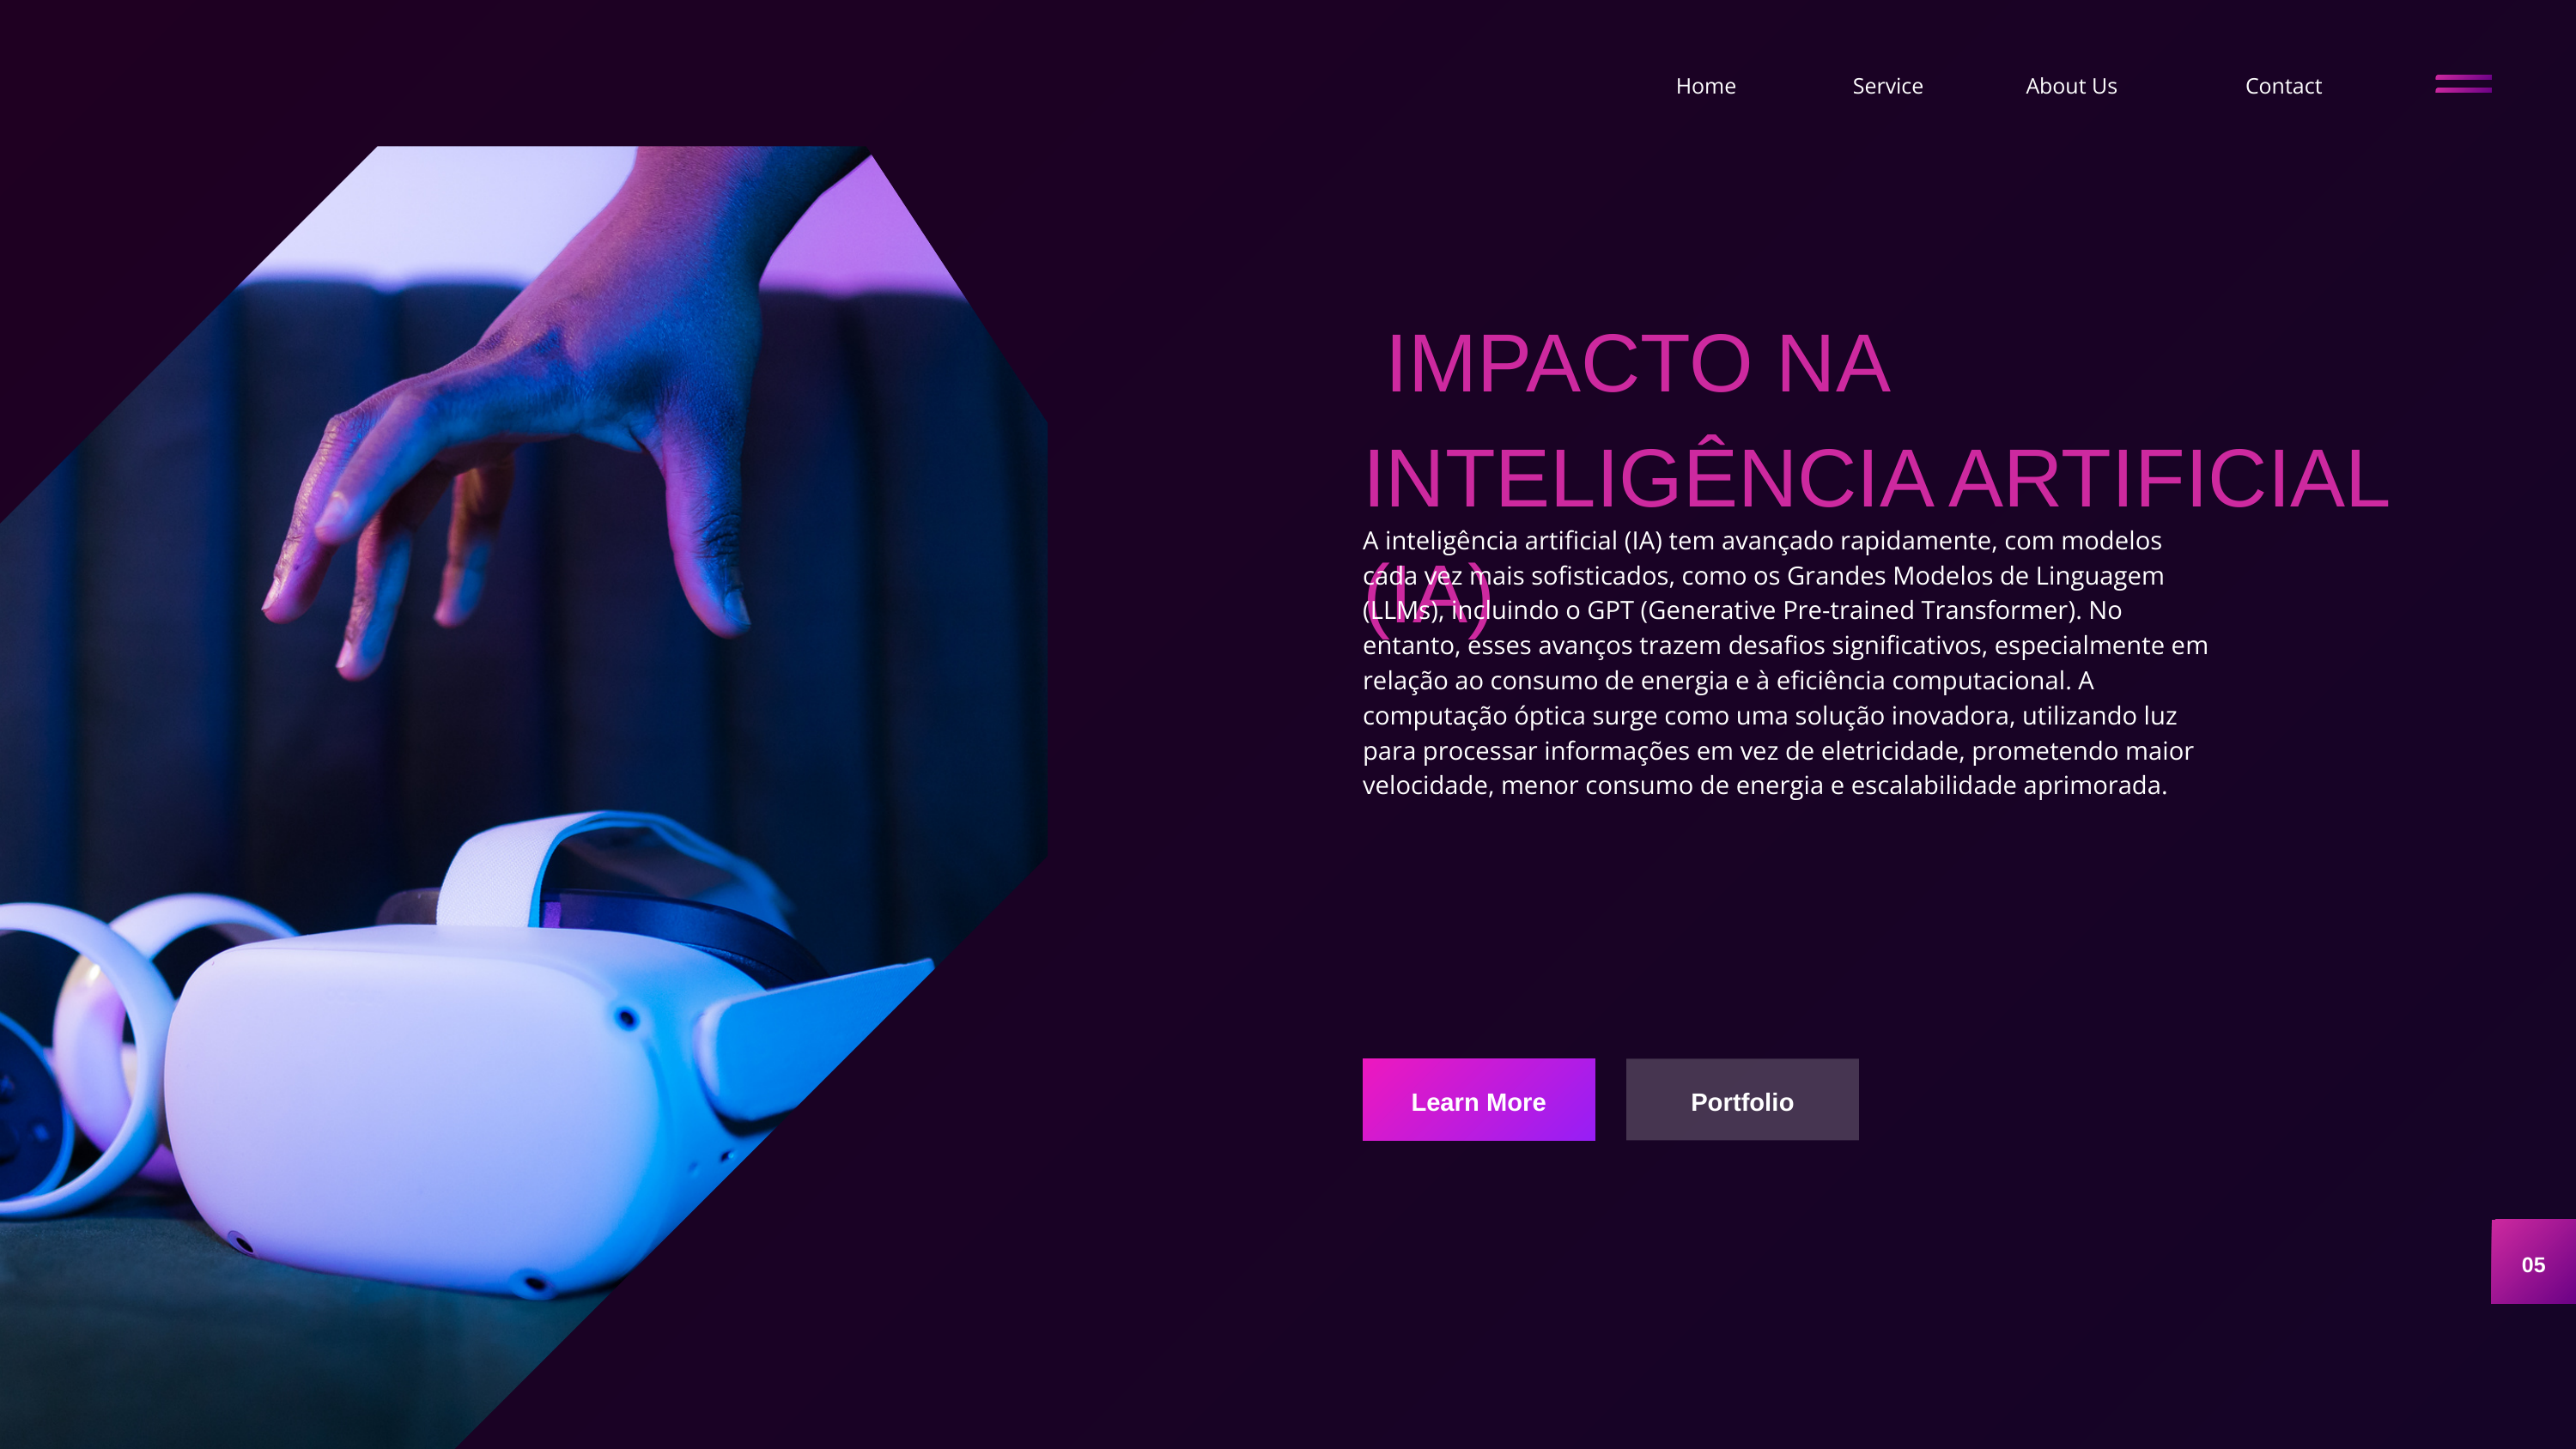

Home
Service
About Us
Contact

 IMPACTO NA INTELIGÊNCIA ARTIFICIAL (IA)
A inteligência artificial (IA) tem avançado rapidamente, com modelos cada vez mais sofisticados, como os Grandes Modelos de Linguagem (LLMs), incluindo o GPT (Generative Pre-trained Transformer). No entanto, esses avanços trazem desafios significativos, especialmente em relação ao consumo de energia e à eficiência computacional. A computação óptica surge como uma solução inovadora, utilizando luz para processar informações em vez de eletricidade, prometendo maior velocidade, menor consumo de energia e escalabilidade aprimorada.

Learn More
Portfolio

05